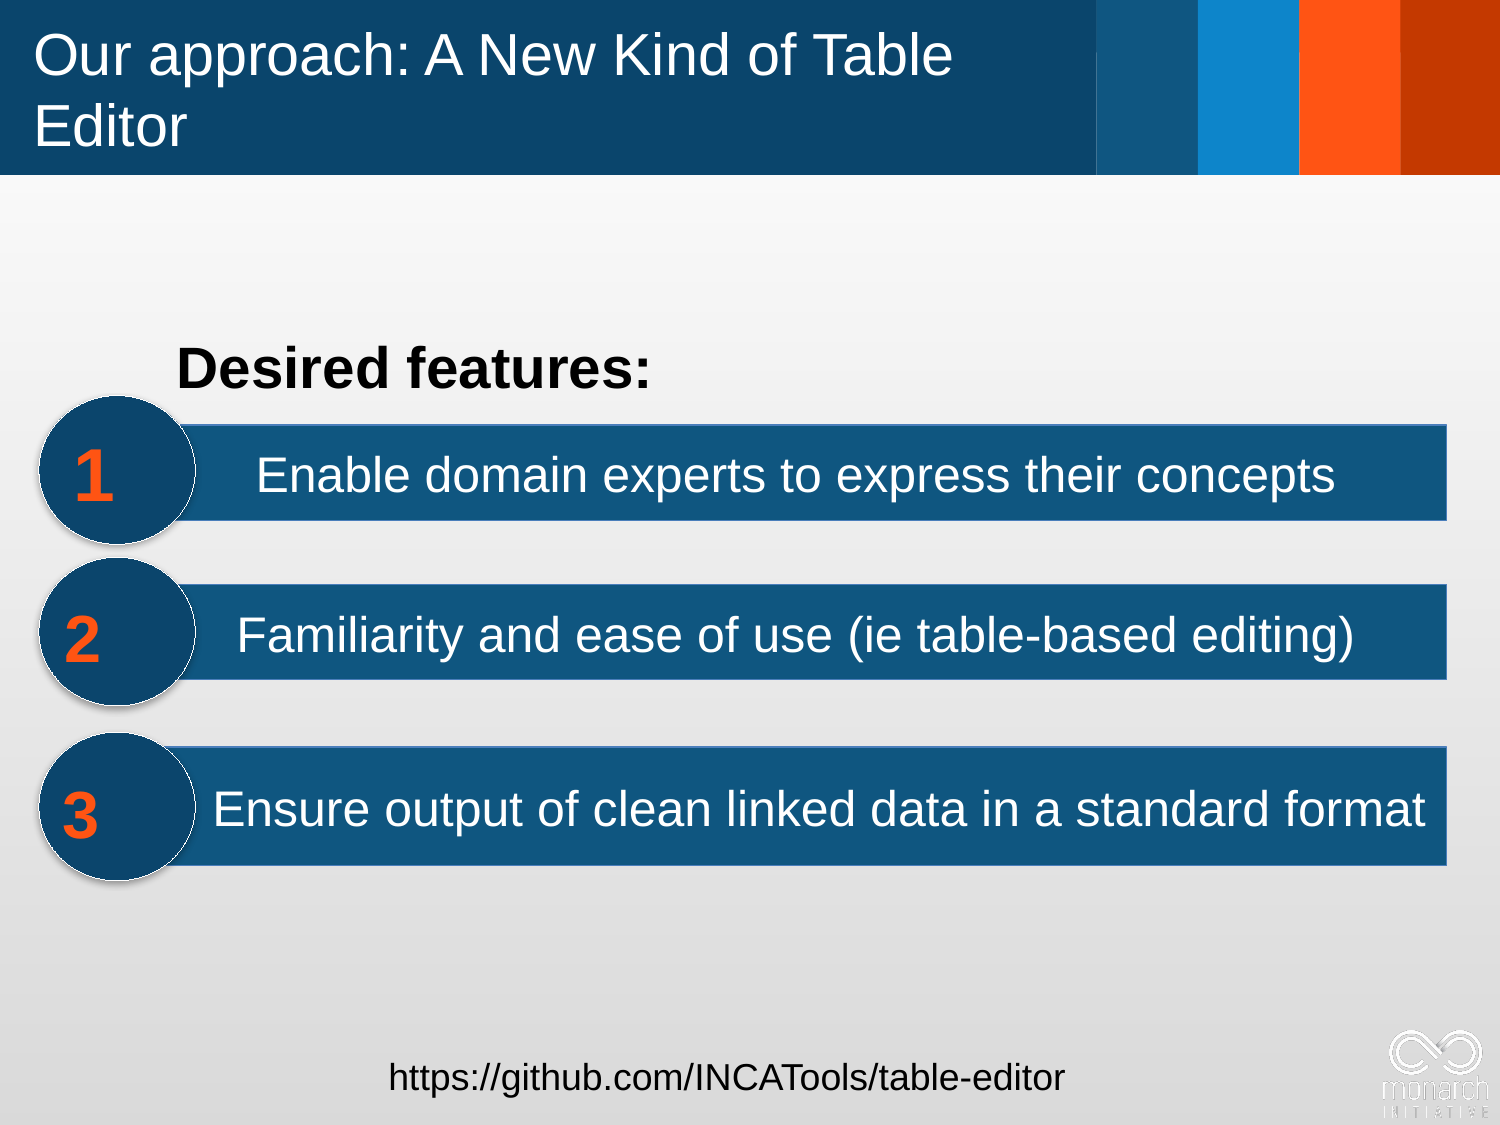

# Our approach: A New Kind of Table Editor
Desired features:

1

Enable domain experts to express their concepts

Familiarity and ease of use (ie table-based editing)
2

Ensure output of clean linked data in a standard format
3
https://github.com/INCATools/table-editor